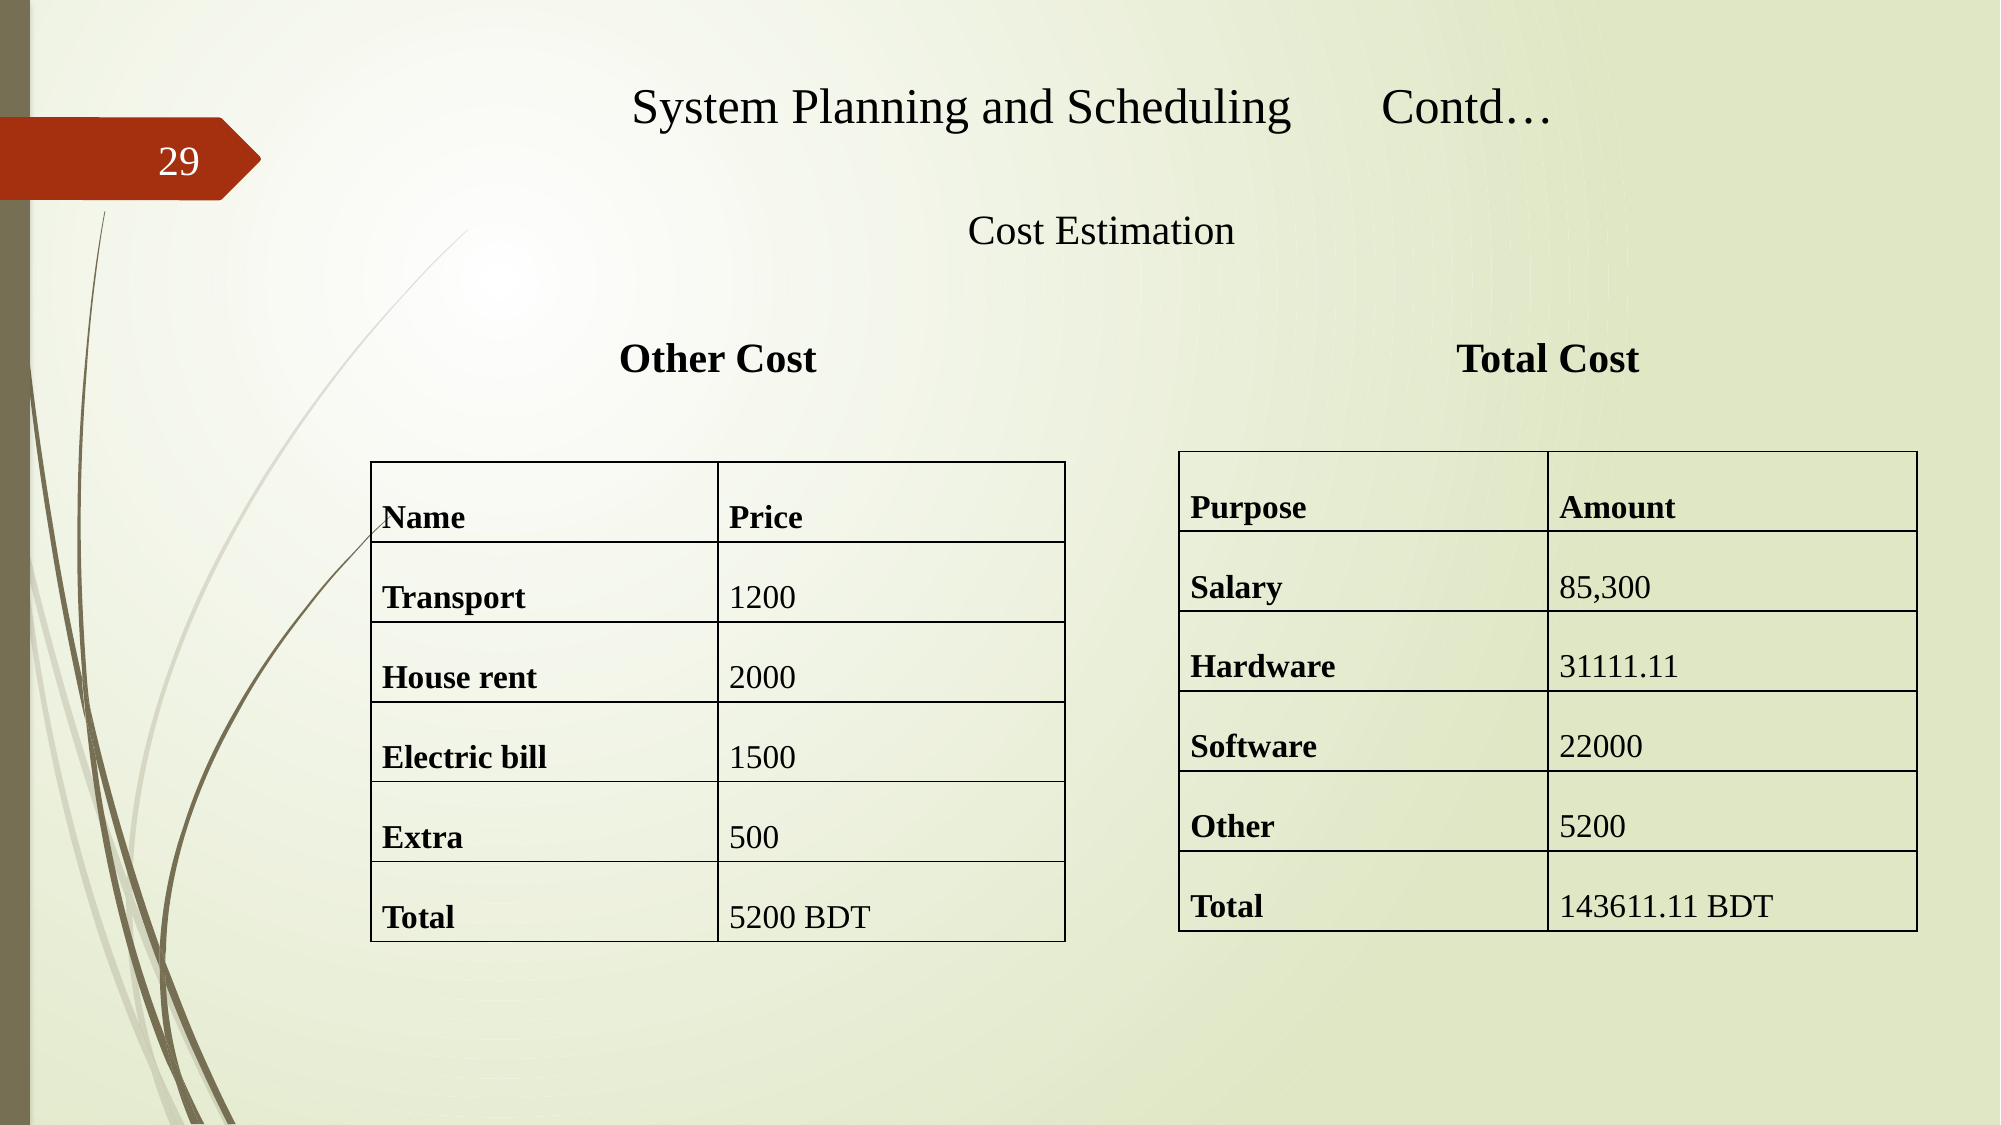

System Planning and Scheduling	Contd…
29
Cost Estimation
Other Cost
Total Cost
| Purpose | Amount |
| --- | --- |
| Salary | 85,300 |
| Hardware | 31111.11 |
| Software | 22000 |
| Other | 5200 |
| Total | 143611.11 BDT |
| Name | Price |
| --- | --- |
| Transport | 1200 |
| House rent | 2000 |
| Electric bill | 1500 |
| Extra | 500 |
| Total | 5200 BDT |